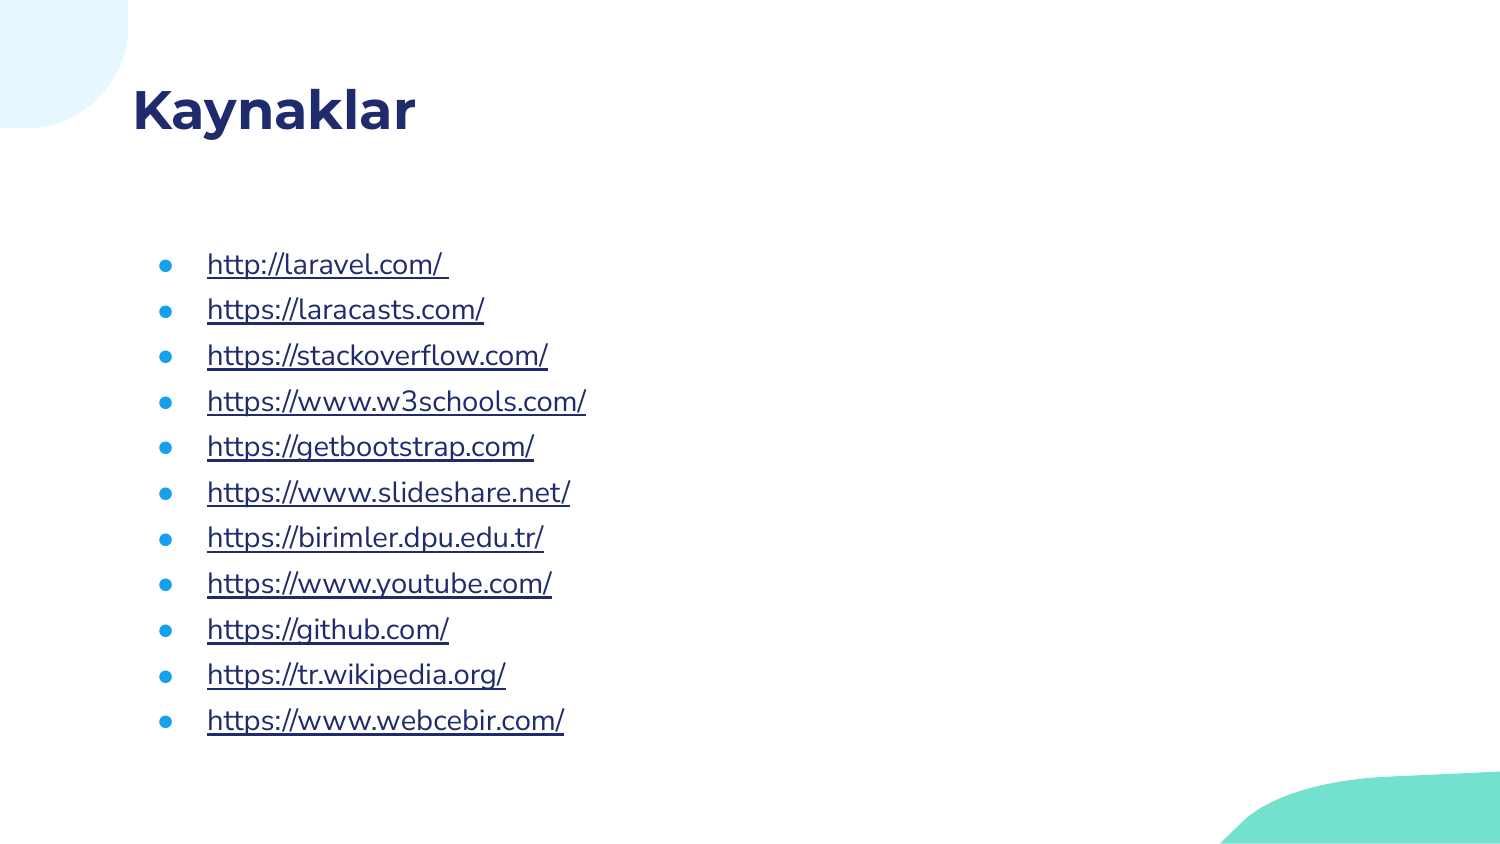

# Kaynaklar

http://laravel.com/
https://laracasts.com/
https://stackoverflow.com/
https://www.w3schools.com/
https://getbootstrap.com/
https://www.slideshare.net/
https://birimler.dpu.edu.tr/
https://www.youtube.com/
https://github.com/
https://tr.wikipedia.org/
https://www.webcebir.com/